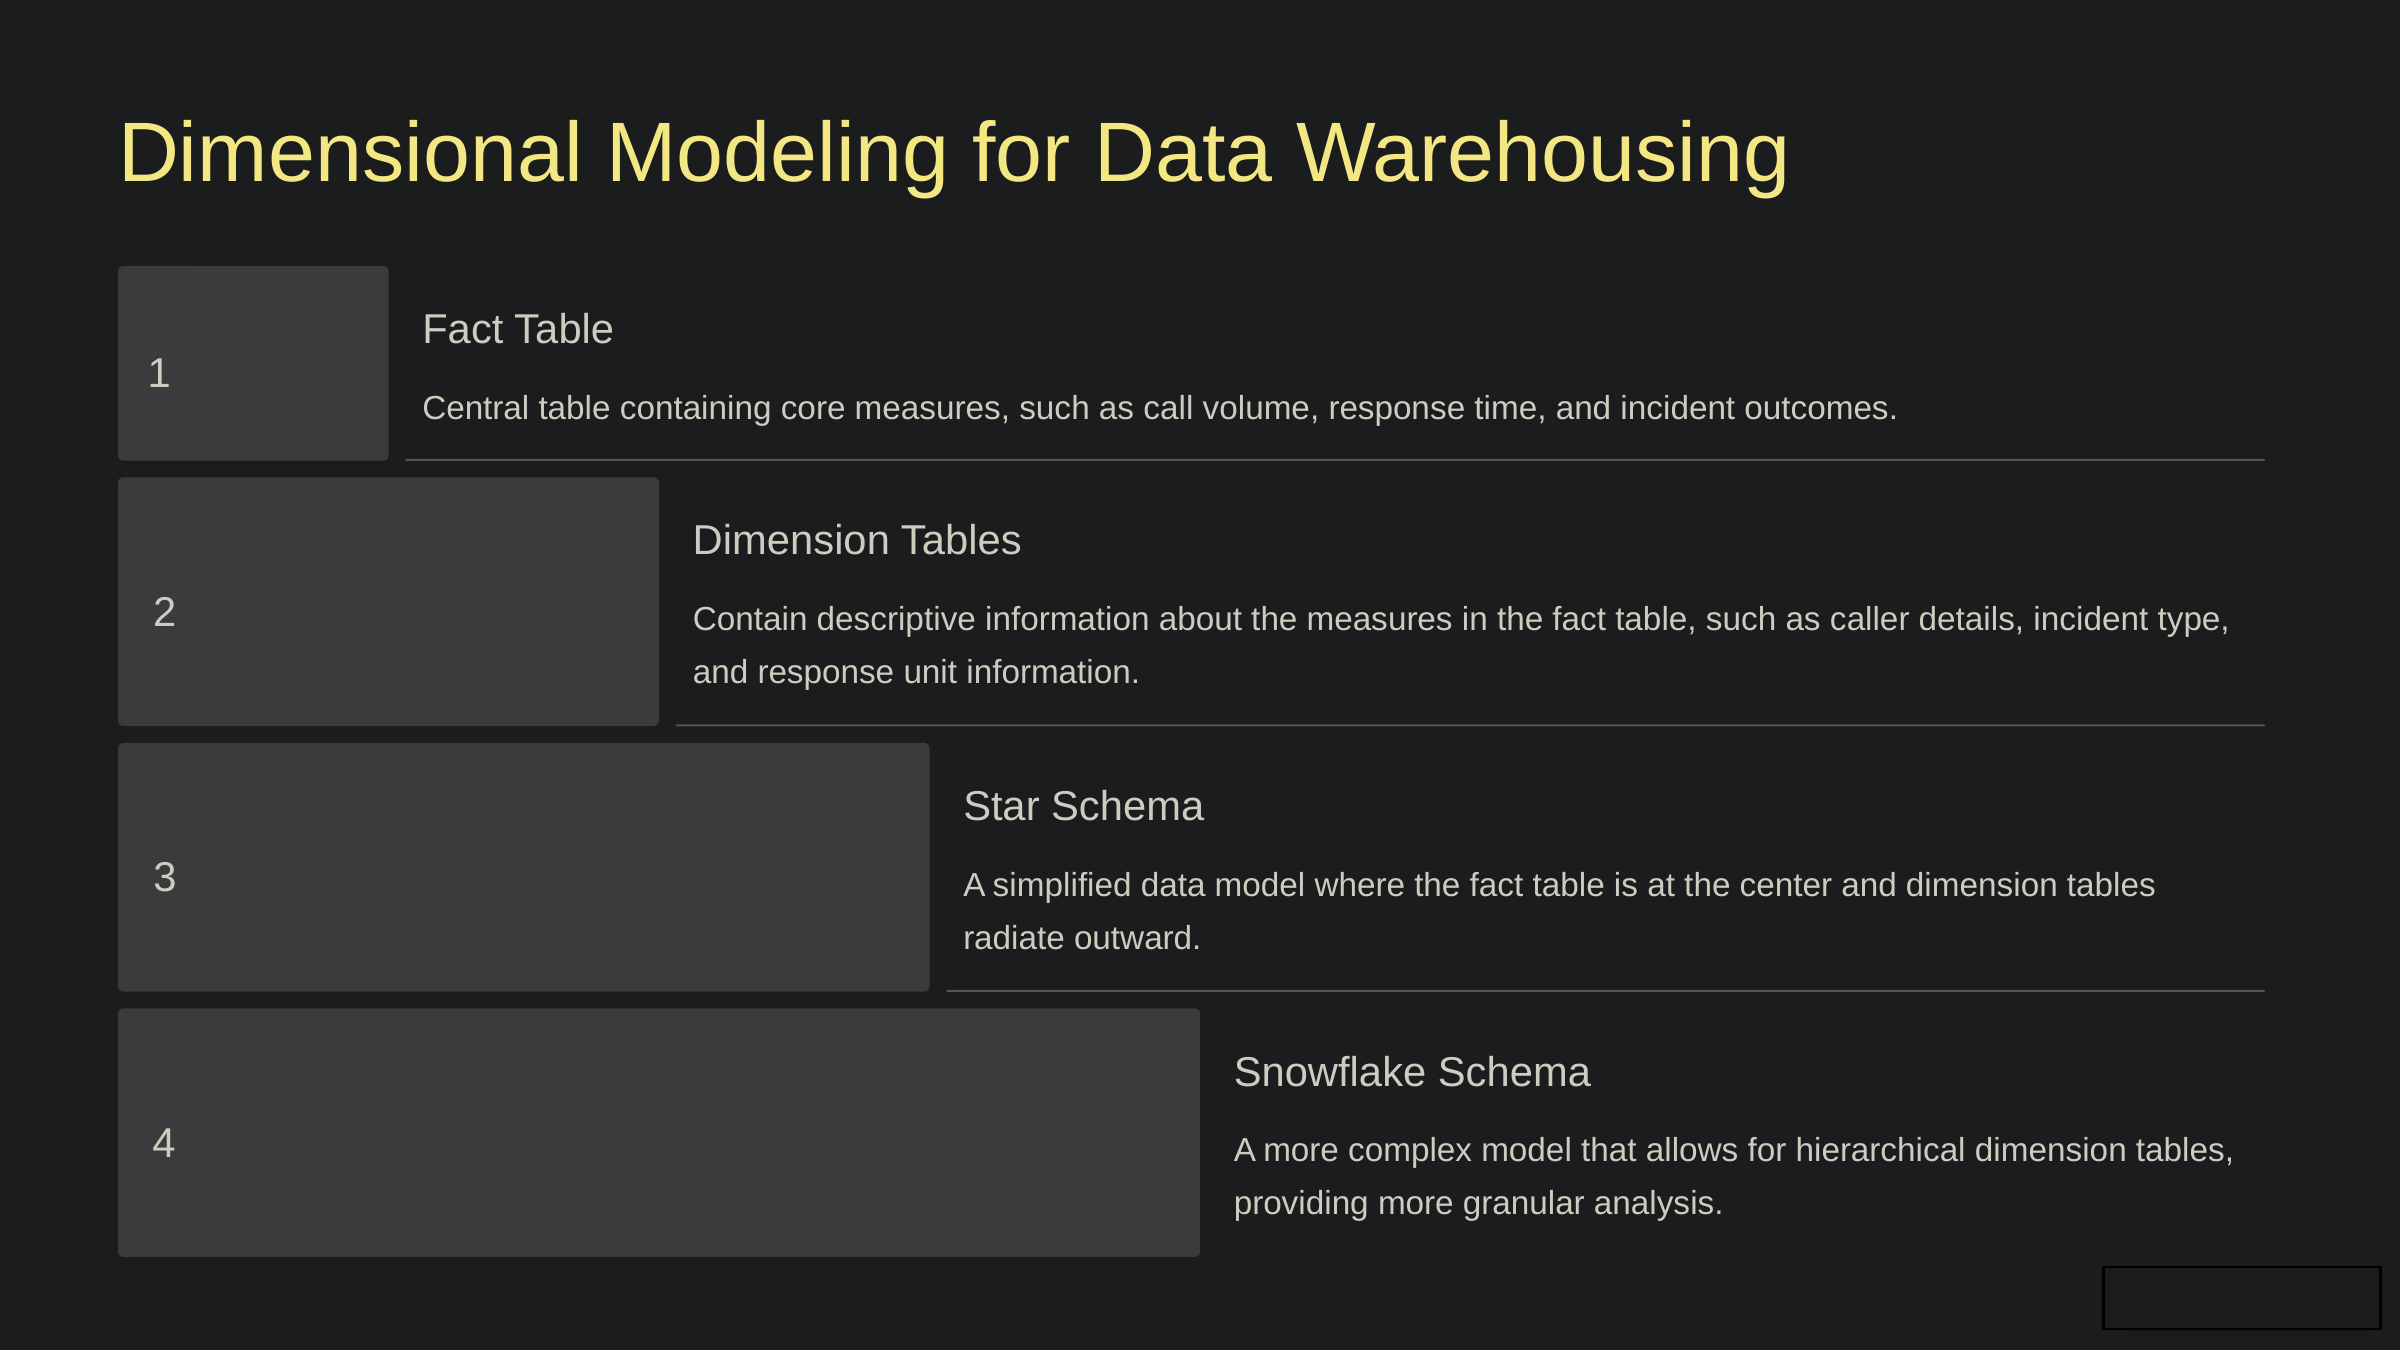

Dimensional Modeling for Data Warehousing

Fact Table
1
Central table containing core measures, such as call volume, response time, and incident outcomes.

Dimension Tables
2
Contain descriptive information about the measures in the fact table, such as caller details, incident type, and response unit information.

Star Schema
3
A simplified data model where the fact table is at the center and dimension tables radiate outward.

Snowflake Schema
4
A more complex model that allows for hierarchical dimension tables, providing more granular analysis.